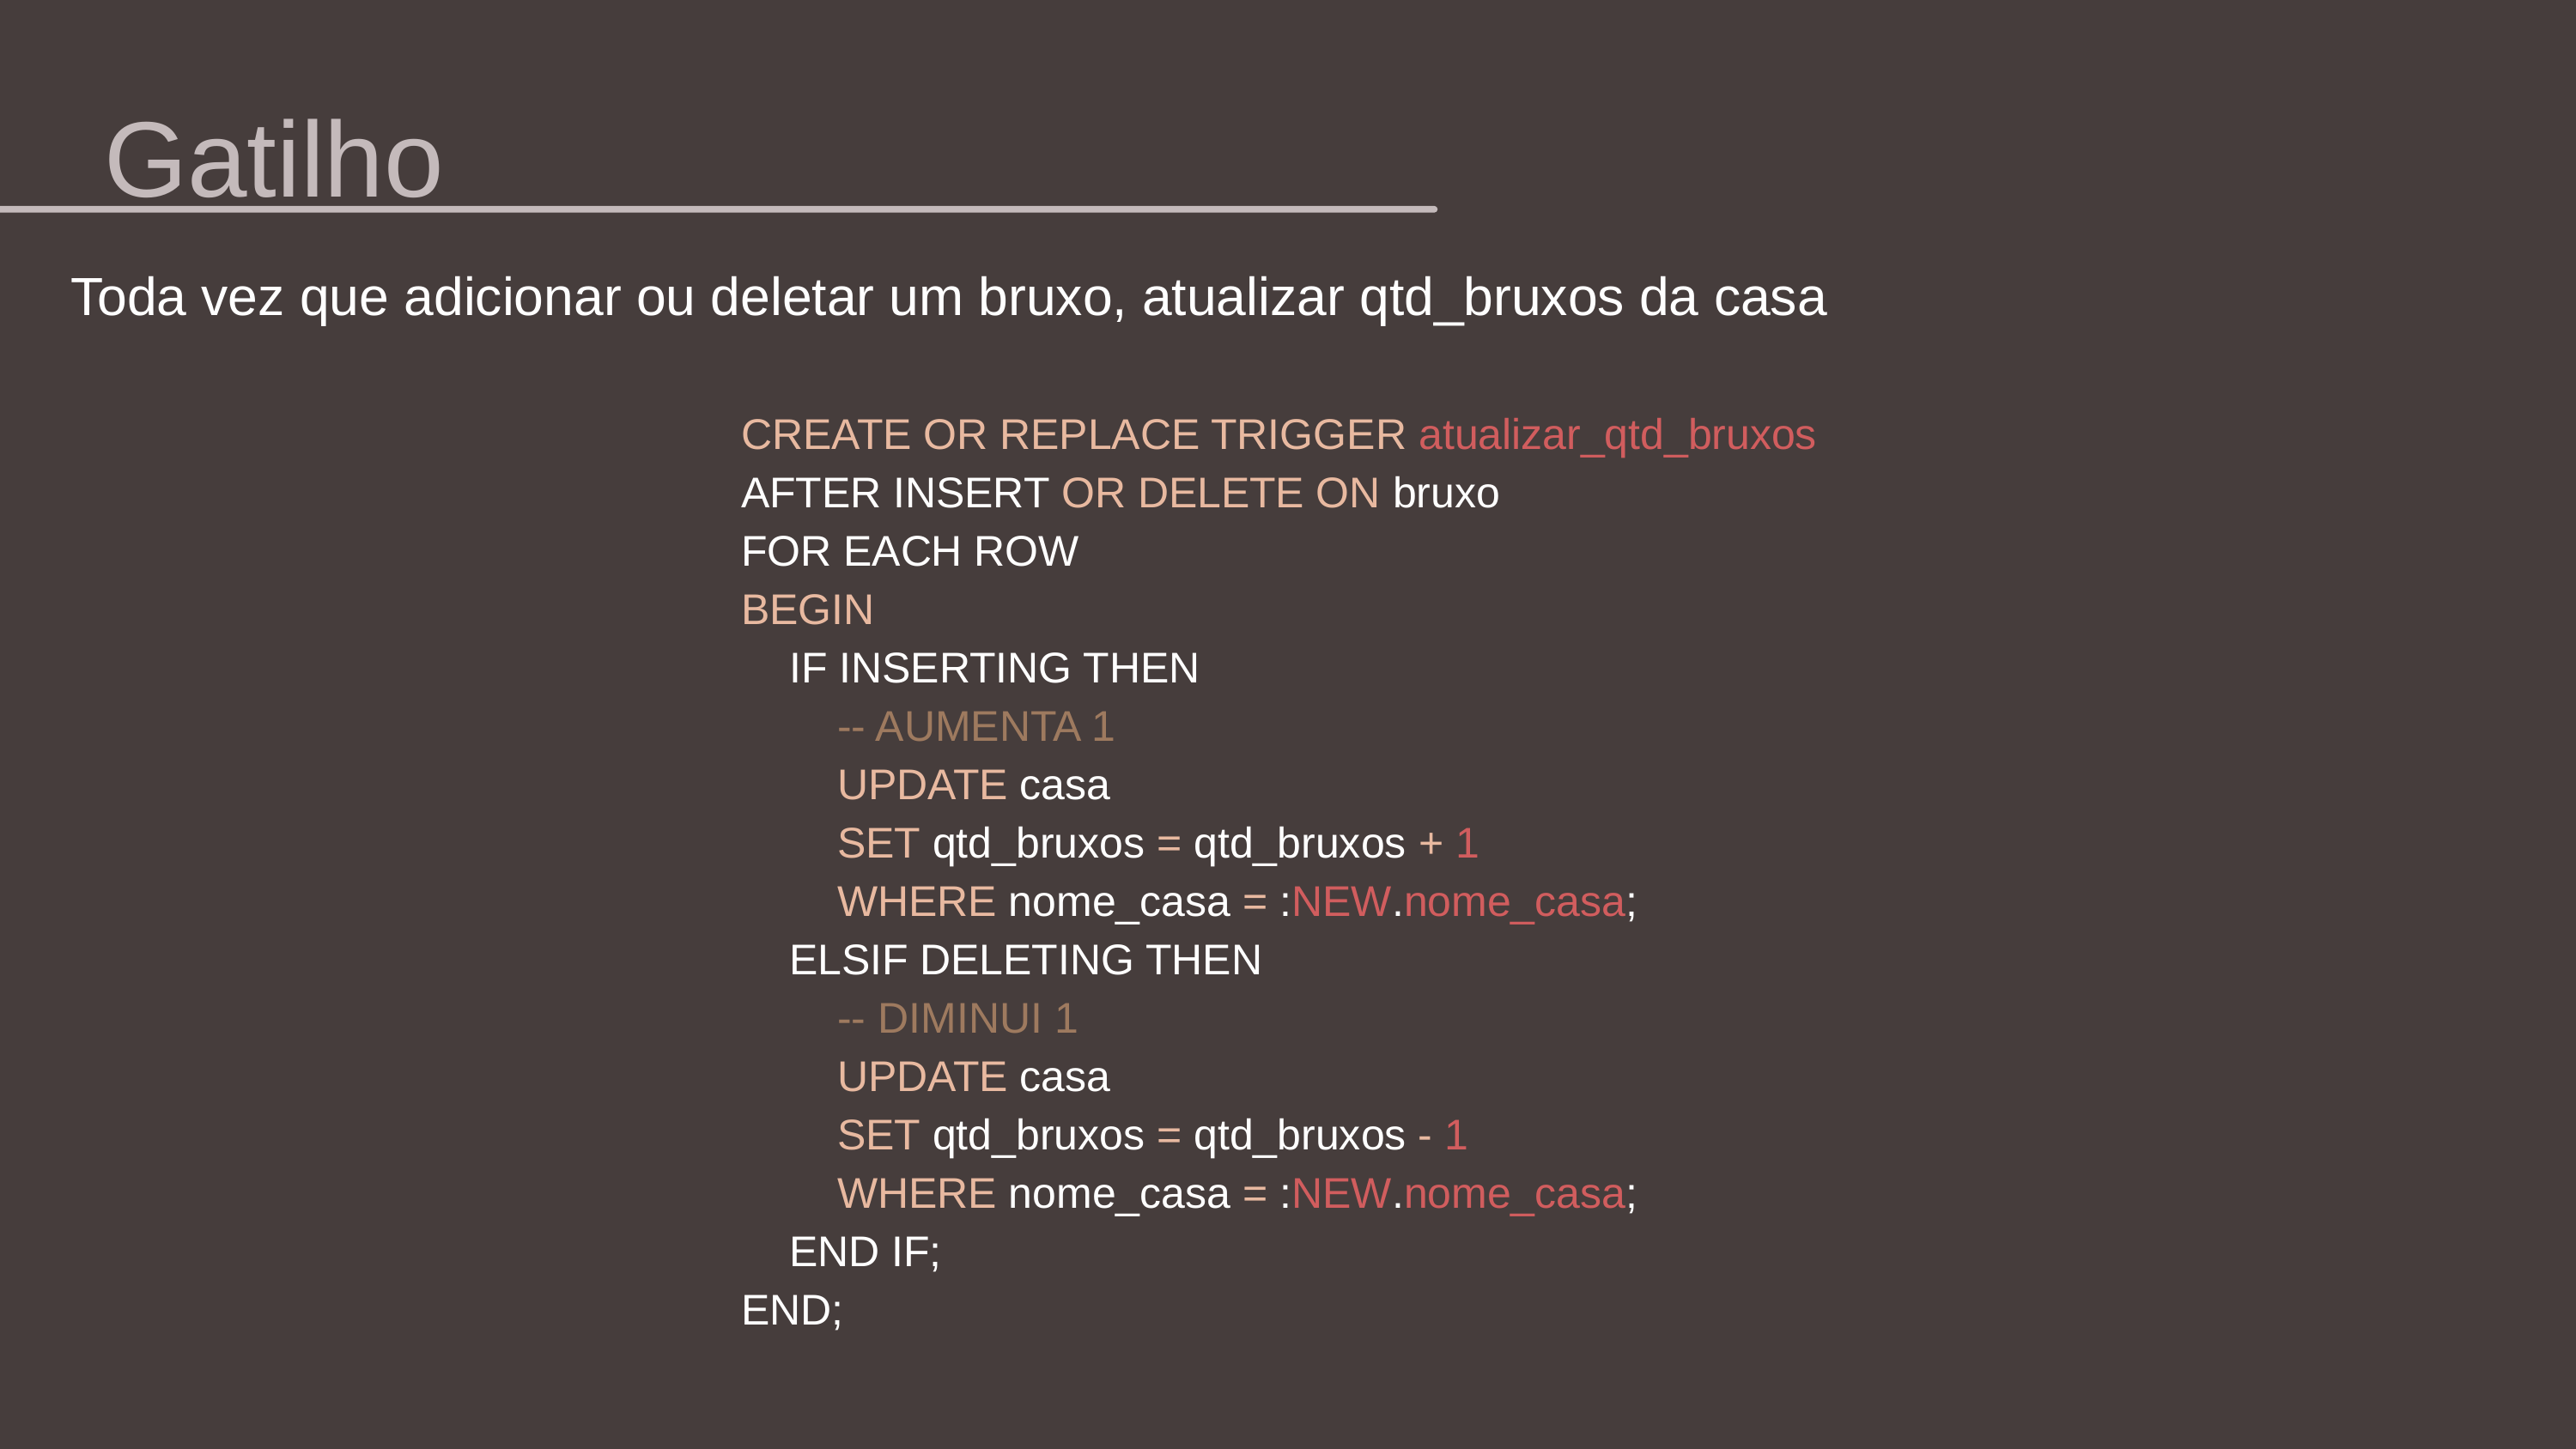

Gatilho

Toda vez que adicionar ou deletar um bruxo, atualizar qtd_bruxos da casa
CREATE OR REPLACE TRIGGER atualizar_qtd_bruxos
AFTER INSERT OR DELETE ON bruxo
FOR EACH ROW
BEGIN
    IF INSERTING THEN
        -- AUMENTA 1
        UPDATE casa
        SET qtd_bruxos = qtd_bruxos + 1
        WHERE nome_casa = :NEW.nome_casa;
    ELSIF DELETING THEN
        -- DIMINUI 1
        UPDATE casa
        SET qtd_bruxos = qtd_bruxos - 1
        WHERE nome_casa = :NEW.nome_casa;
    END IF;
END;